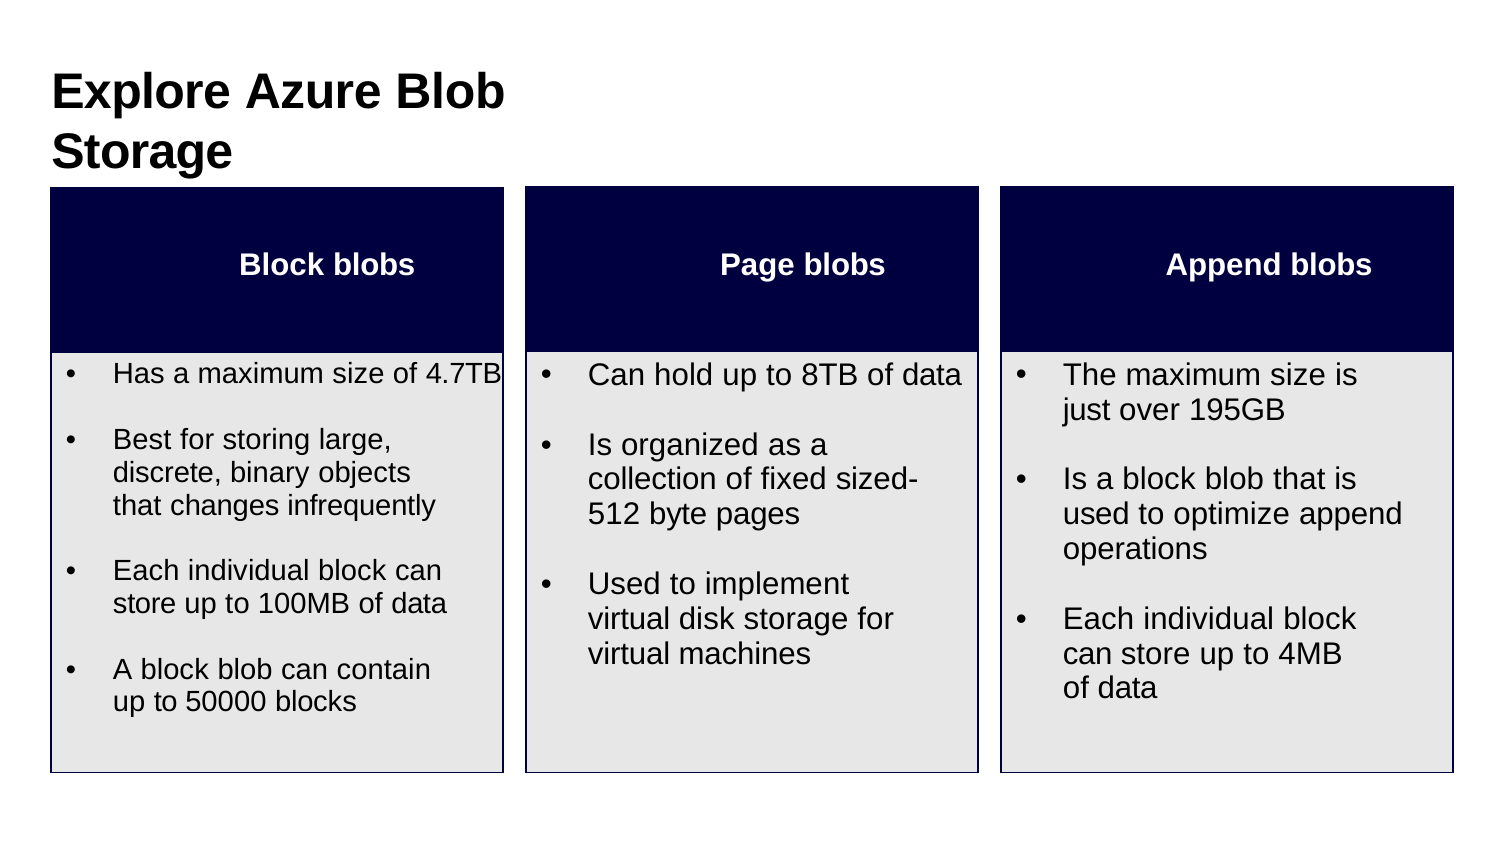

# Explore Azure Blob Storage
| Page blobs |
| --- |
| Can hold up to 8TB of data Is organized as a collection of fixed sized-512 byte pages Used to implement virtual disk storage for virtual machines |
| Append blobs |
| --- |
| The maximum size is just over 195GB Is a block blob that is used to optimize append operations Each individual block can store up to 4MB of data |
| Block blobs |
| --- |
| Has a maximum size of 4.7TB Best for storing large, discrete, binary objects that changes infrequently Each individual block can store up to 100MB of data A block blob can contain up to 50000 blocks |